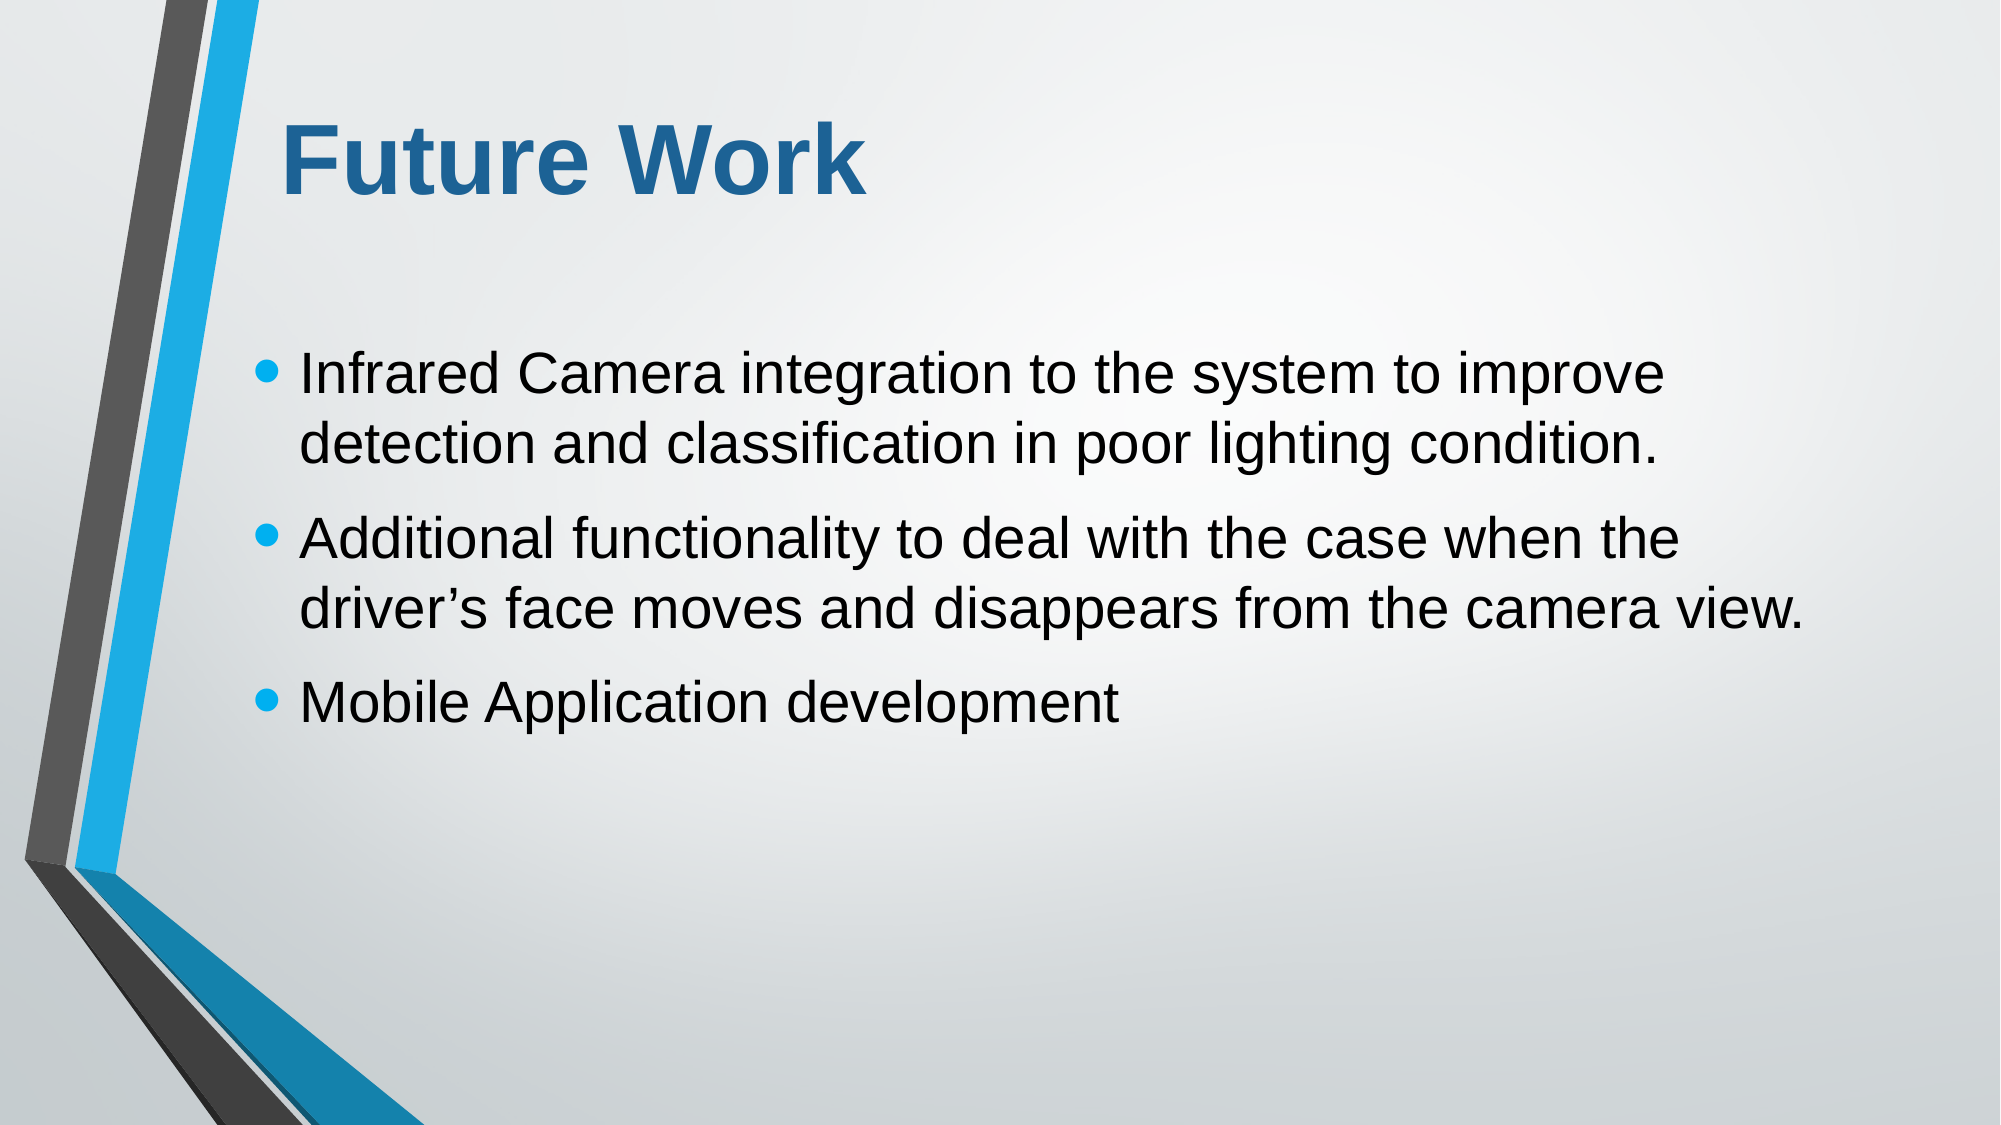

Future Work
Infrared Camera integration to the system to improve detection and classification in poor lighting condition.
Additional functionality to deal with the case when the driver’s face moves and disappears from the camera view.
Mobile Application development